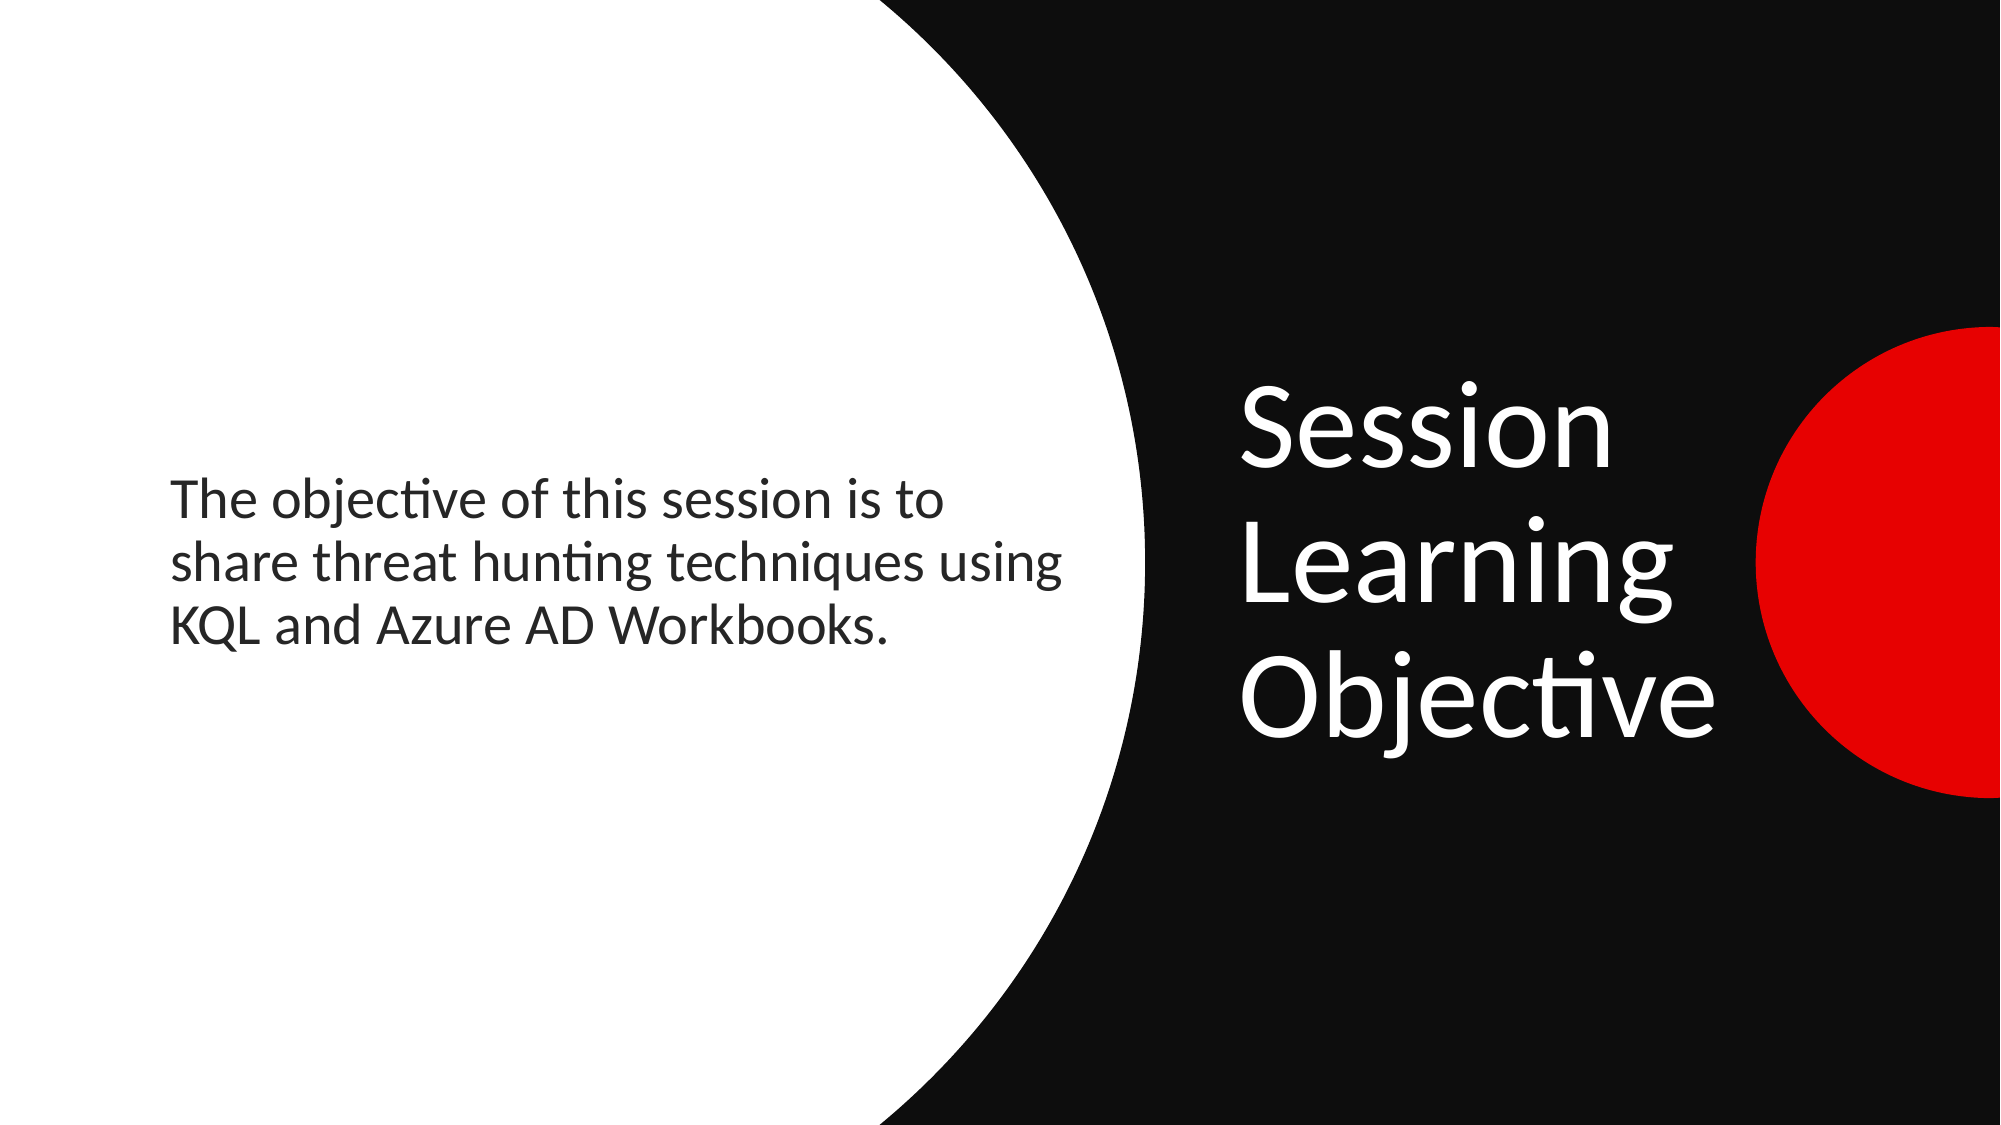

Session Learning Objective
The objective of this session is to share threat hunting techniques using KQL and Azure AD Workbooks.